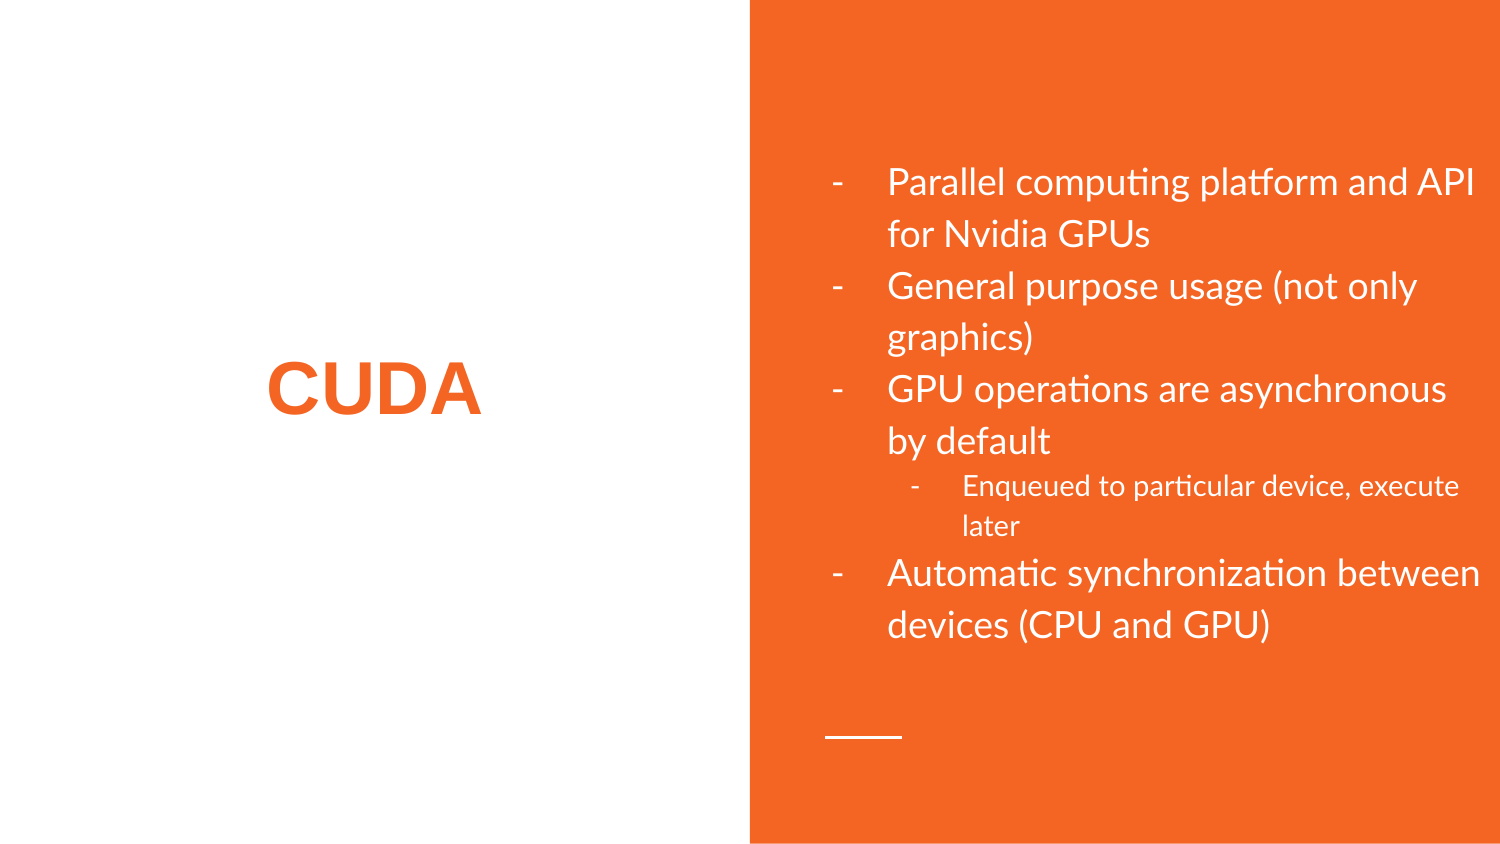

Parallel computing platform and API for Nvidia GPUs
General purpose usage (not only graphics)
GPU operations are asynchronous by default
Enqueued to particular device, execute later
Automatic synchronization between devices (CPU and GPU)
# CUDA